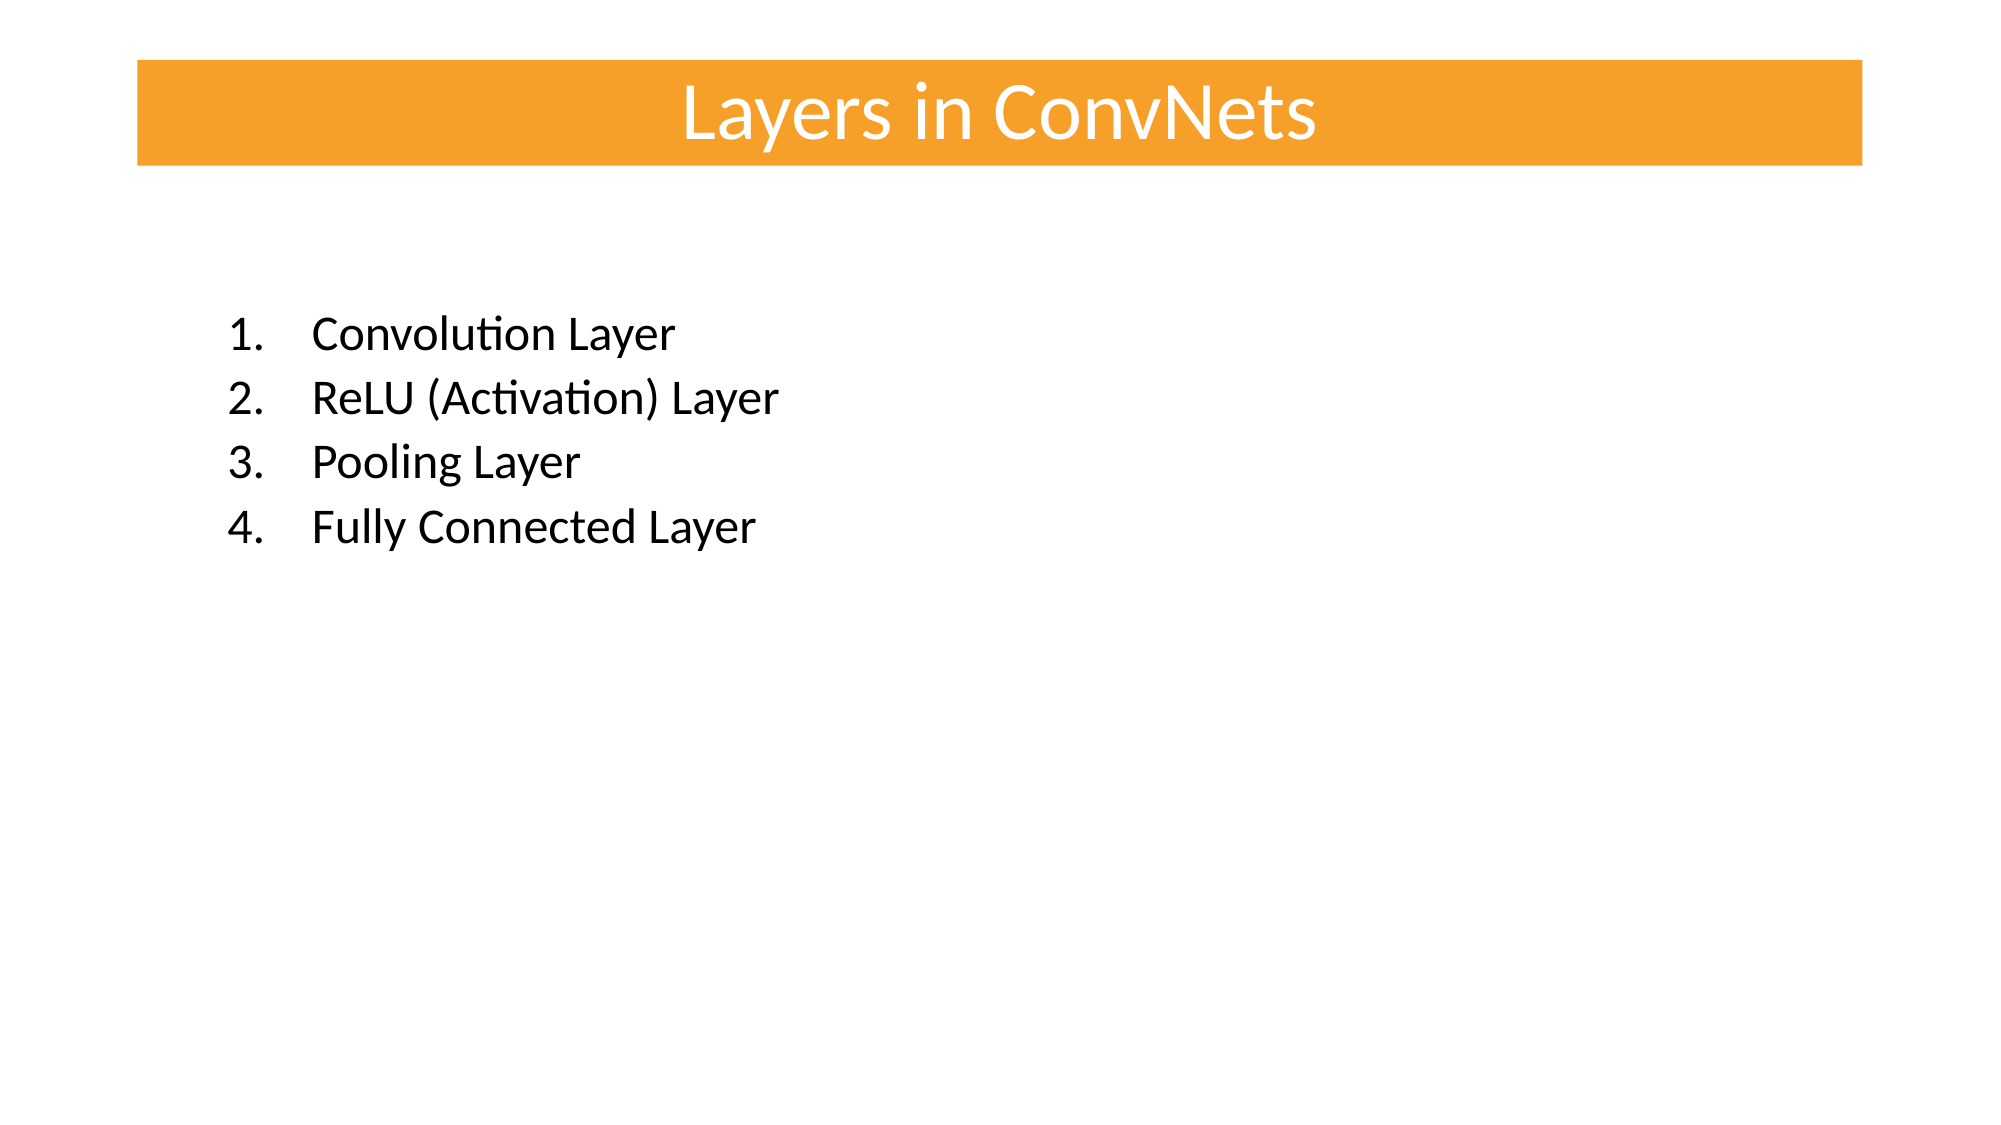

# Layers in ConvNets
Convolution Layer
ReLU (Activation) Layer
Pooling Layer
Fully Connected Layer